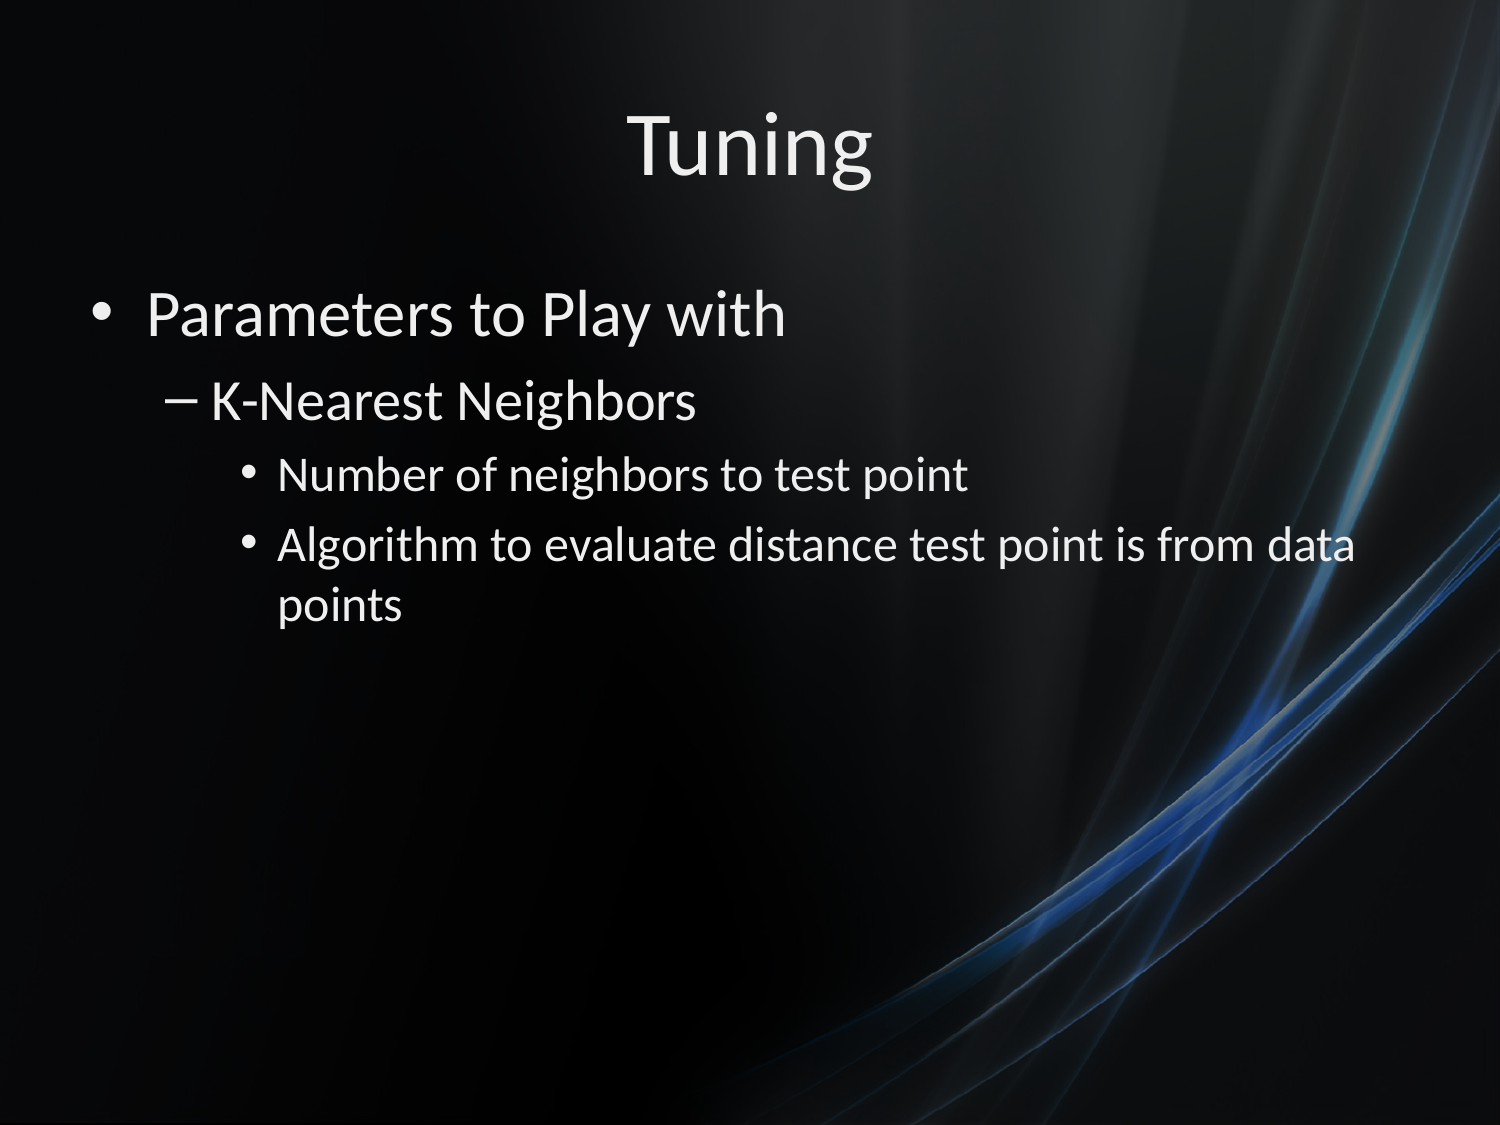

# Tuning
Parameters to Play with
K-Nearest Neighbors
Number of neighbors to test point
Algorithm to evaluate distance test point is from data points